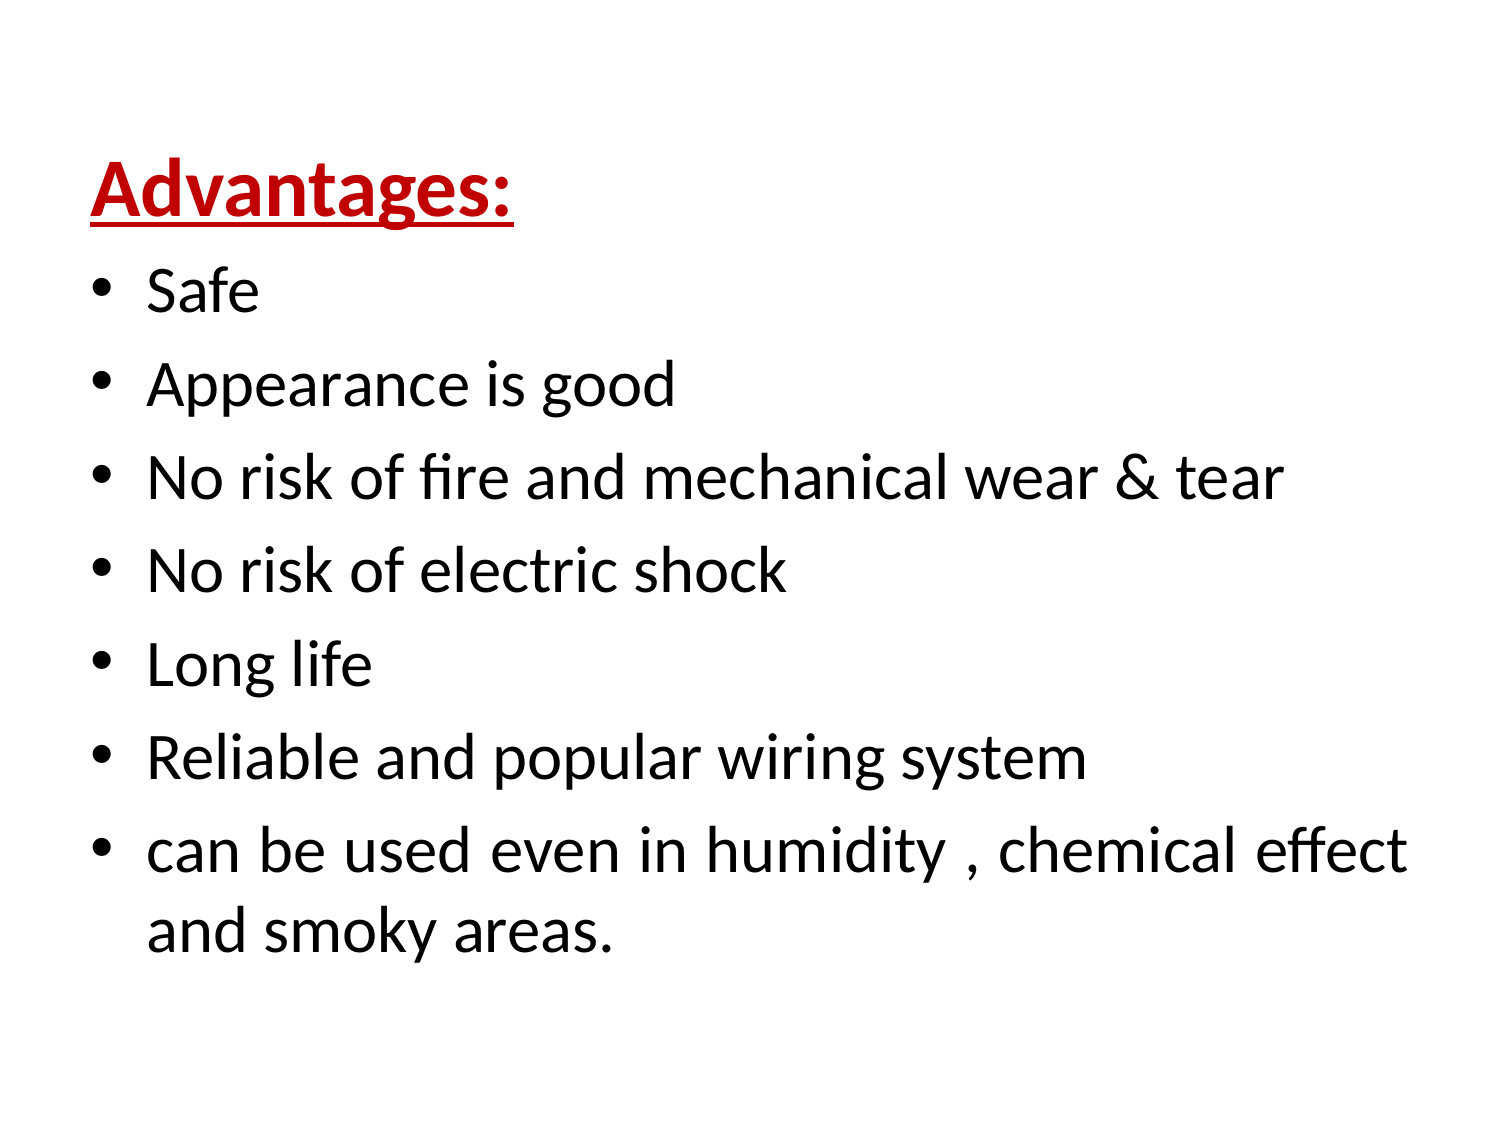

Advantages:
Safe
Appearance is good
No risk of fire and mechanical wear & tear
No risk of electric shock
Long life
Reliable and popular wiring system
can be used even in humidity , chemical effect and smoky areas.